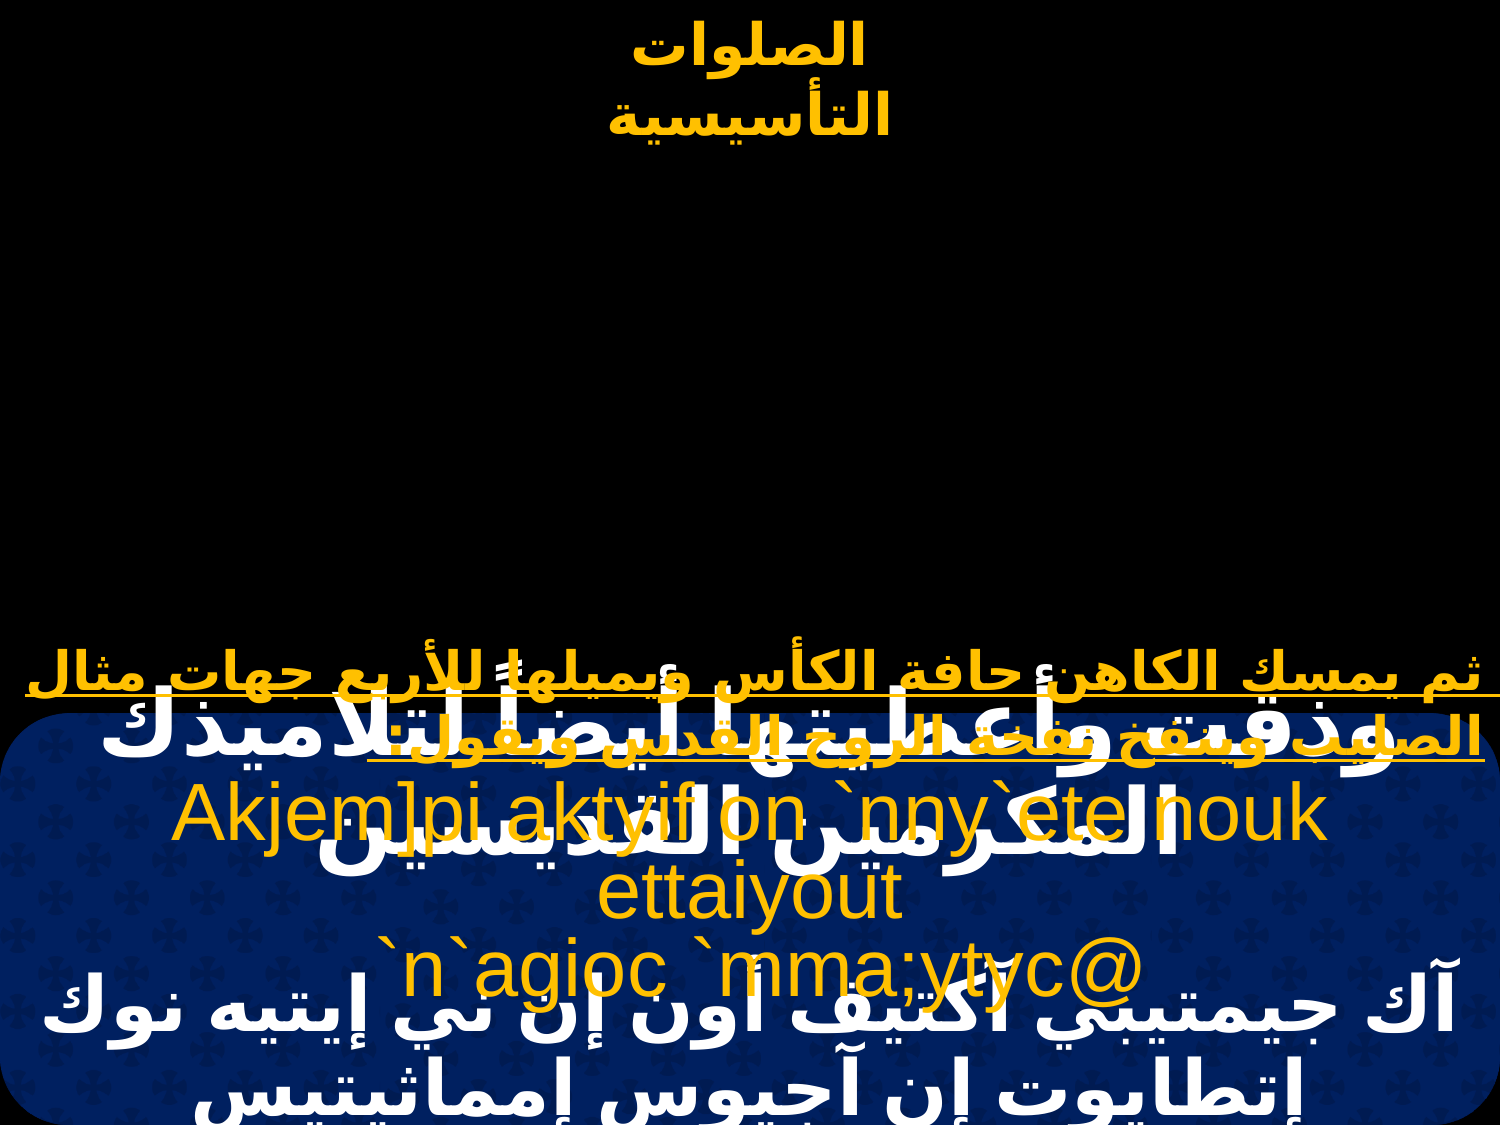

ثم يمسك الكاهن حافة الكأس ويميلها للأربع جهات مثال الصليب وينفخ نفخة الروح القدس ويقول:
# وذقت وأعطيتها أيضاً لتلاميذك المكرمين القديسين
Akjem]pi aktyif on `nny`ete nouk ettaiyout
 `n`agioc `mma;ytyc@
آك جيمتيبي آكتيف أون إن ني إيتيه نوك إتطايوت إن آجيوس إمماثيتيس